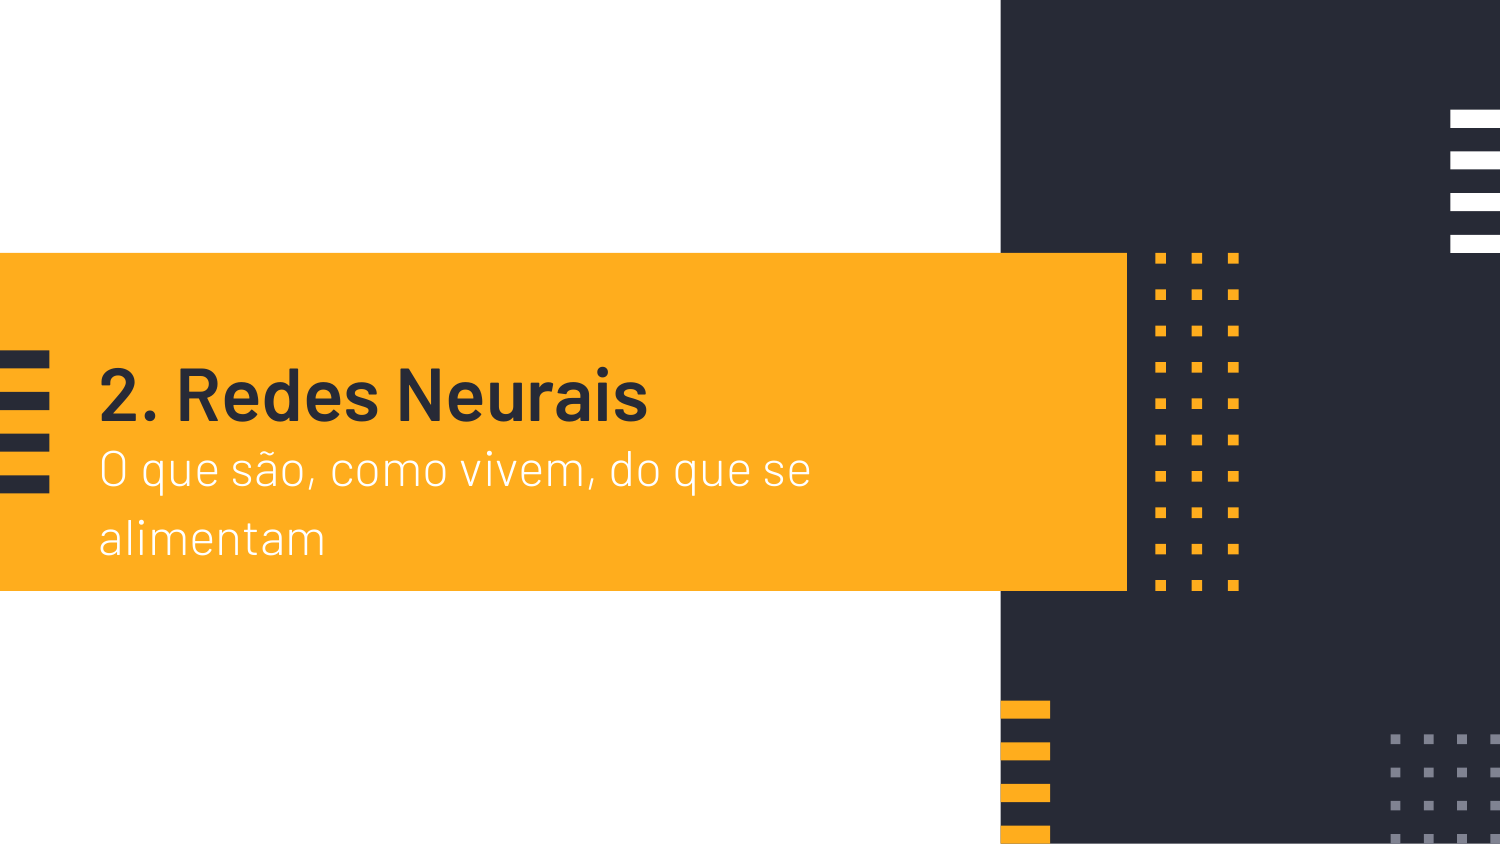

# 2. Redes Neurais
O que são, como vivem, do que se alimentam